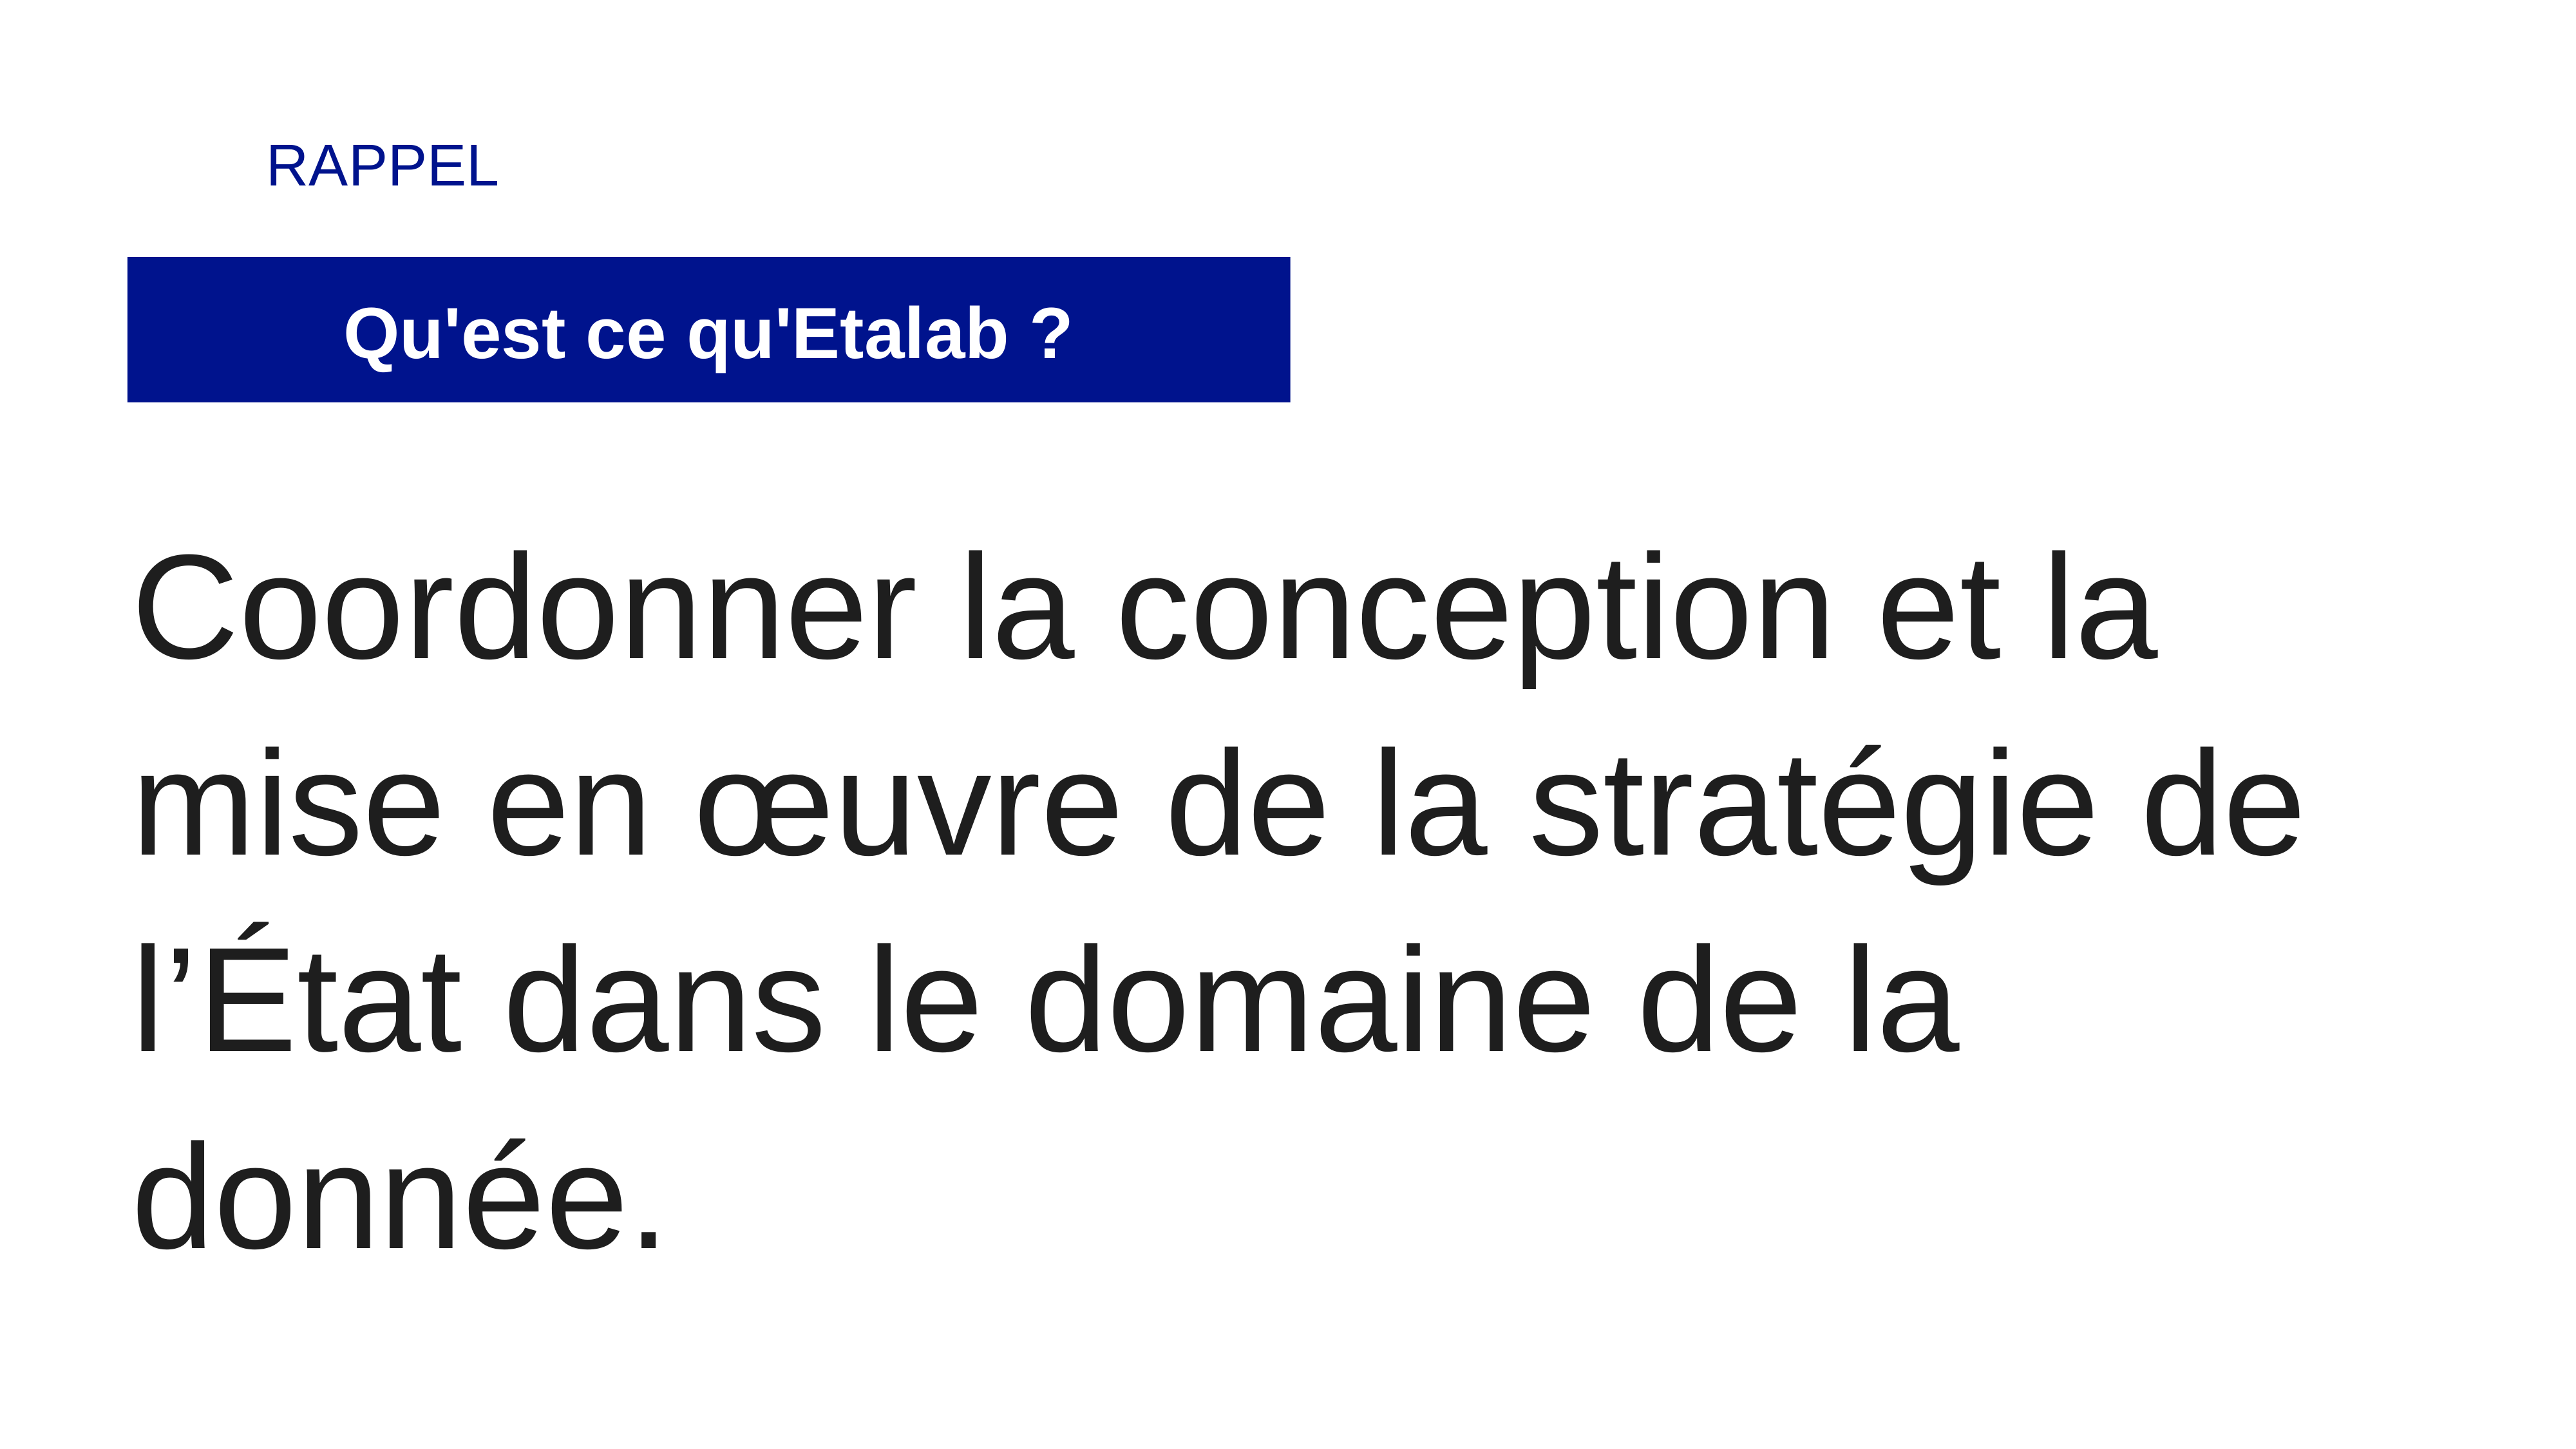

Rappel
Qu'est ce qu'Etalab ?
# Coordonner la conception et la mise en œuvre de la stratégie de l’État dans le domaine de la donnée.